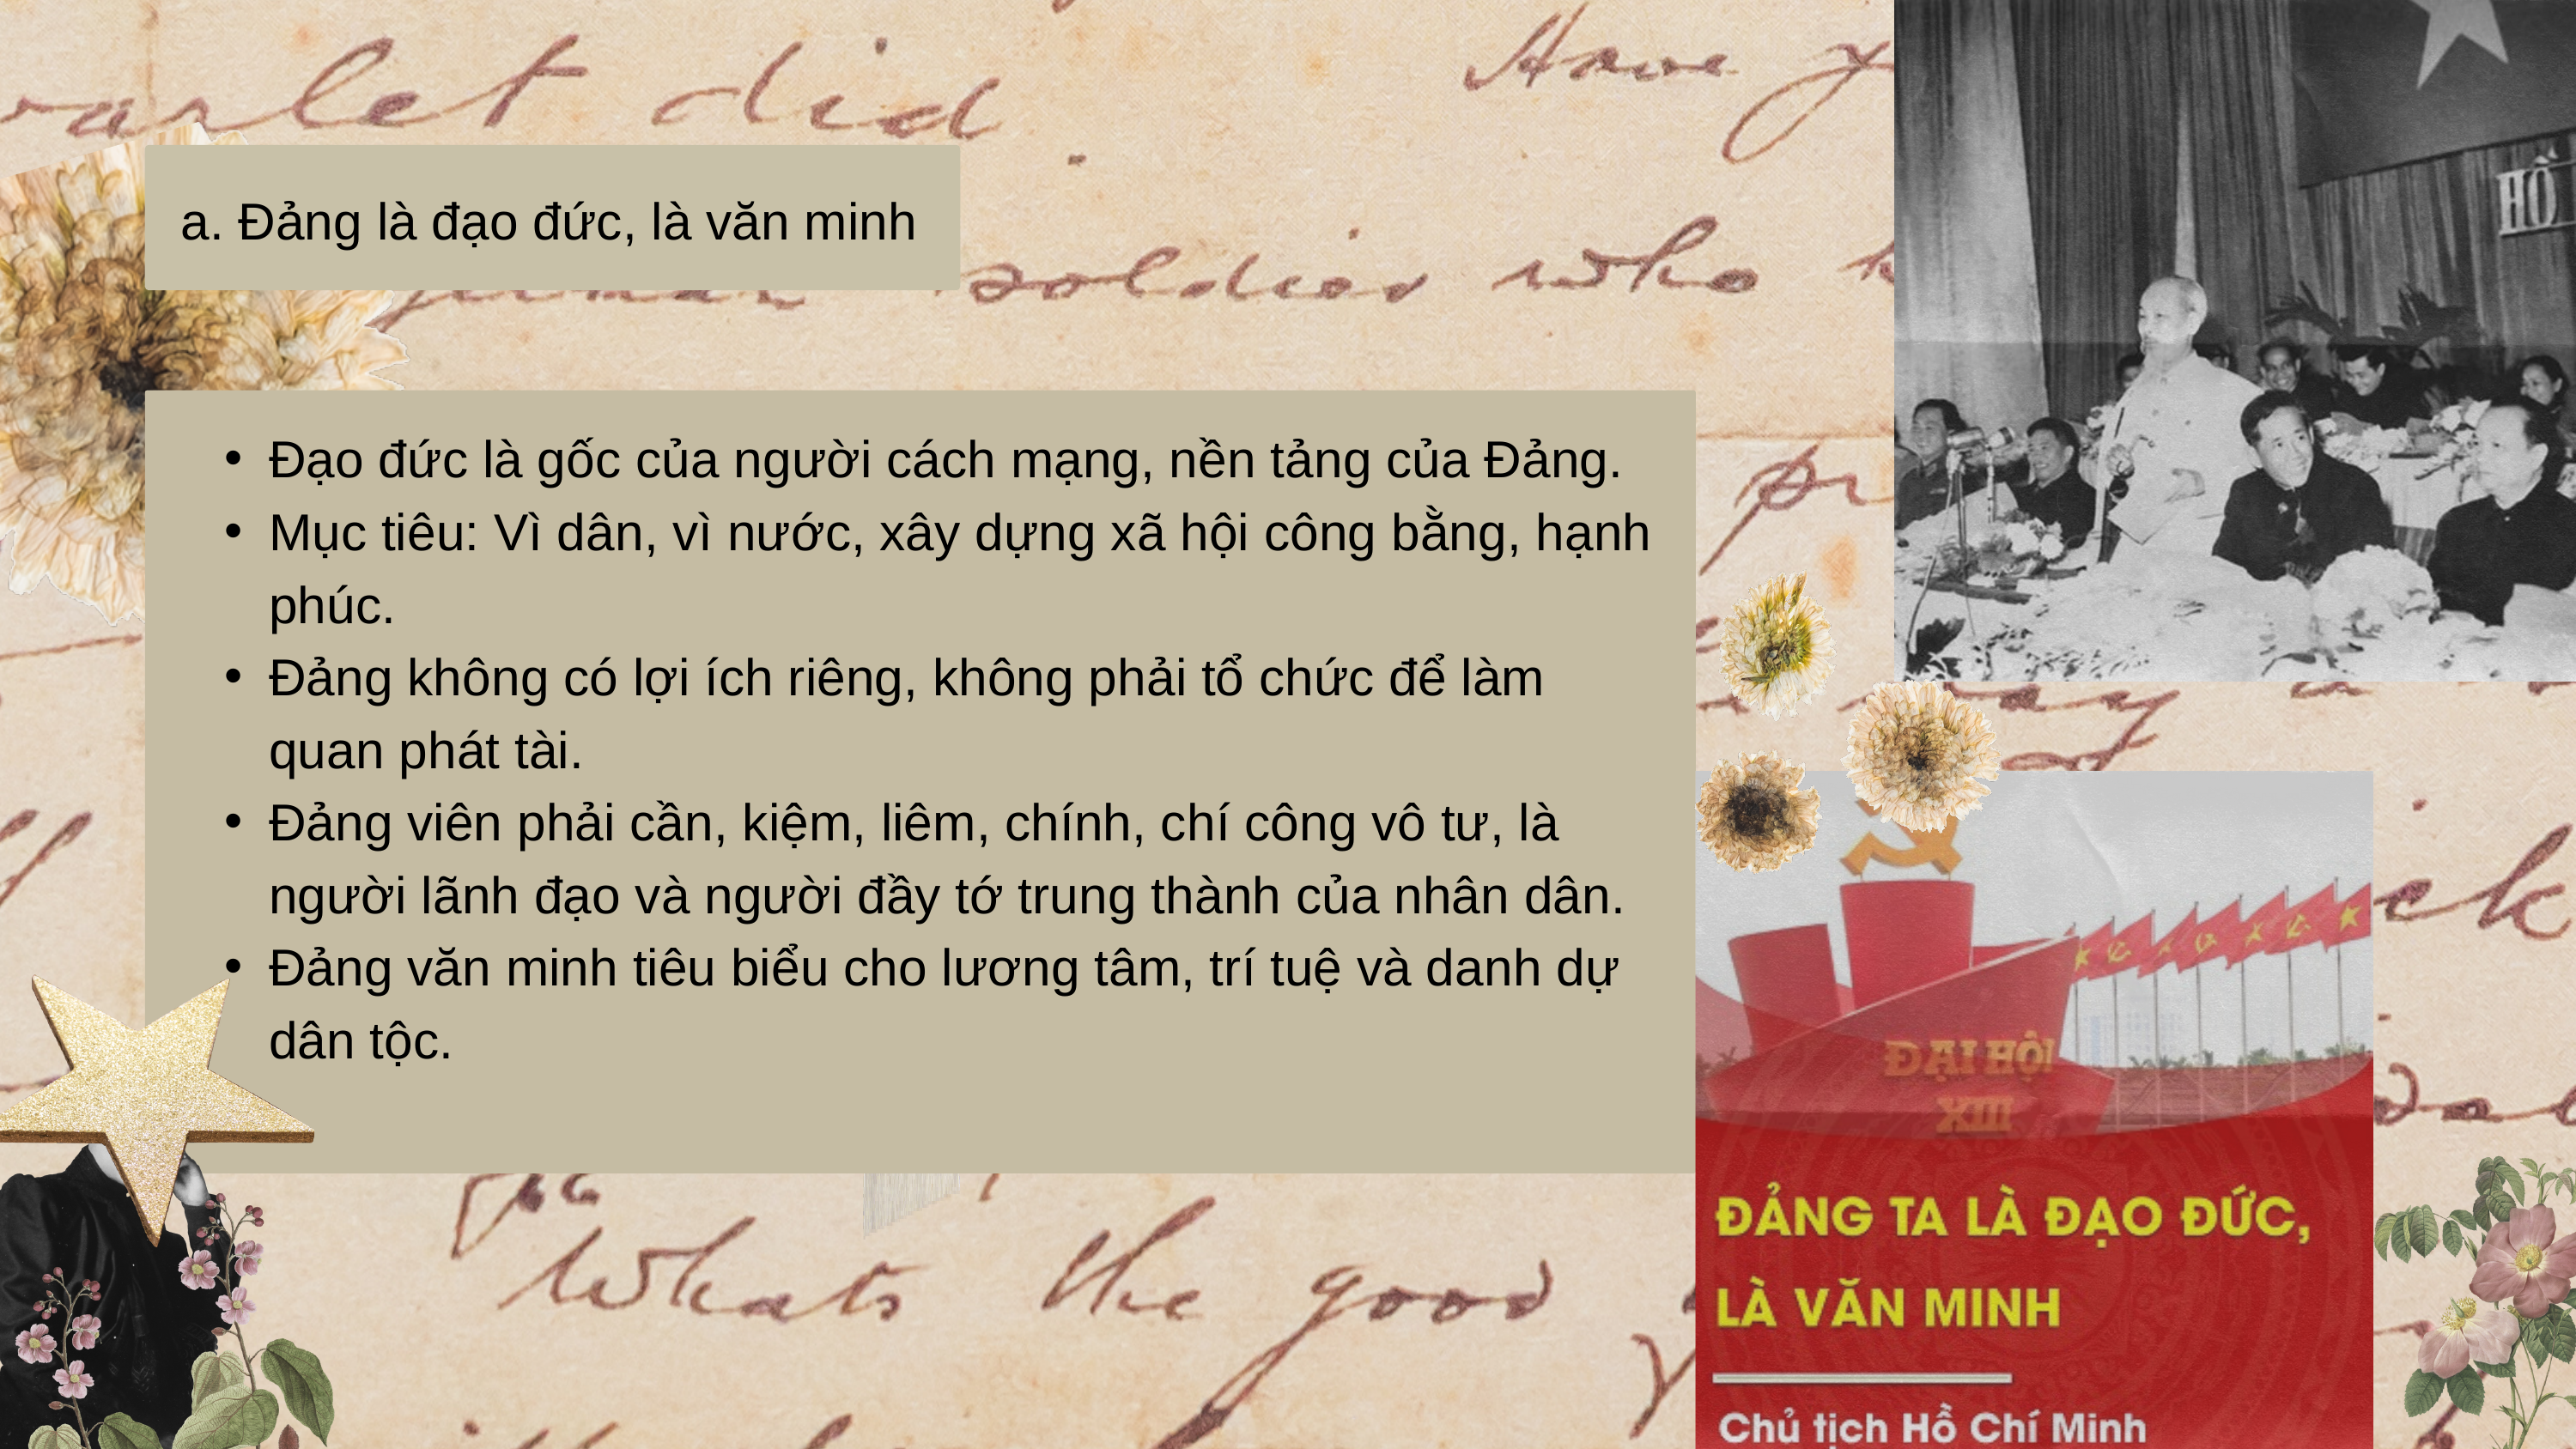

a. Đảng là đạo đức, là văn minh

Đạo đức là gốc của người cách mạng, nền tảng của Đảng.
Mục tiêu: Vì dân, vì nước, xây dựng xã hội công bằng, hạnh phúc.
Đảng không có lợi ích riêng, không phải tổ chức để làm quan phát tài.
Đảng viên phải cần, kiệm, liêm, chính, chí công vô tư, là người lãnh đạo và người đầy tớ trung thành của nhân dân.
Đảng văn minh tiêu biểu cho lương tâm, trí tuệ và danh dự dân tộc.